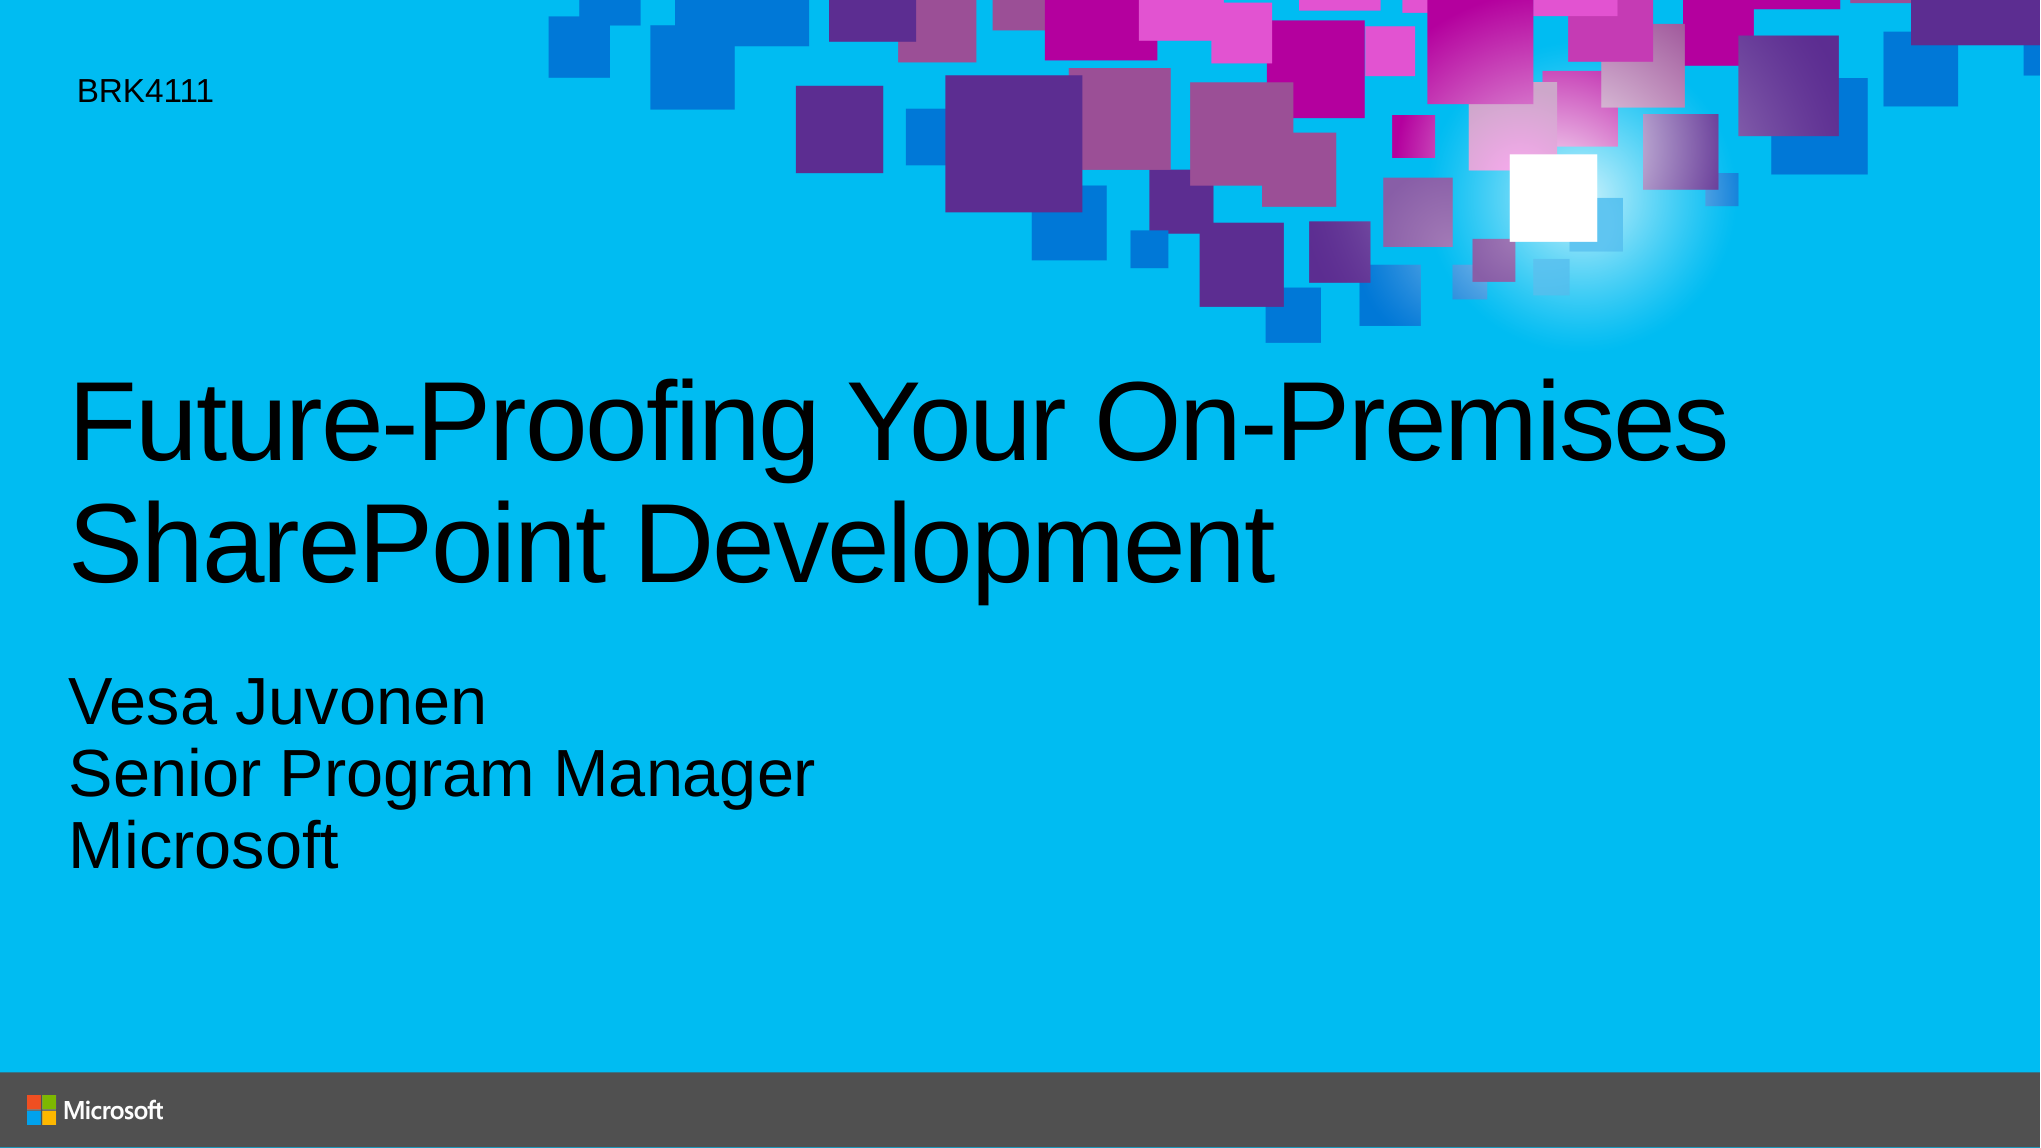

BRK4111
# Future-Proofing Your On-Premises SharePoint Development
Vesa Juvonen
Senior Program Manager
Microsoft